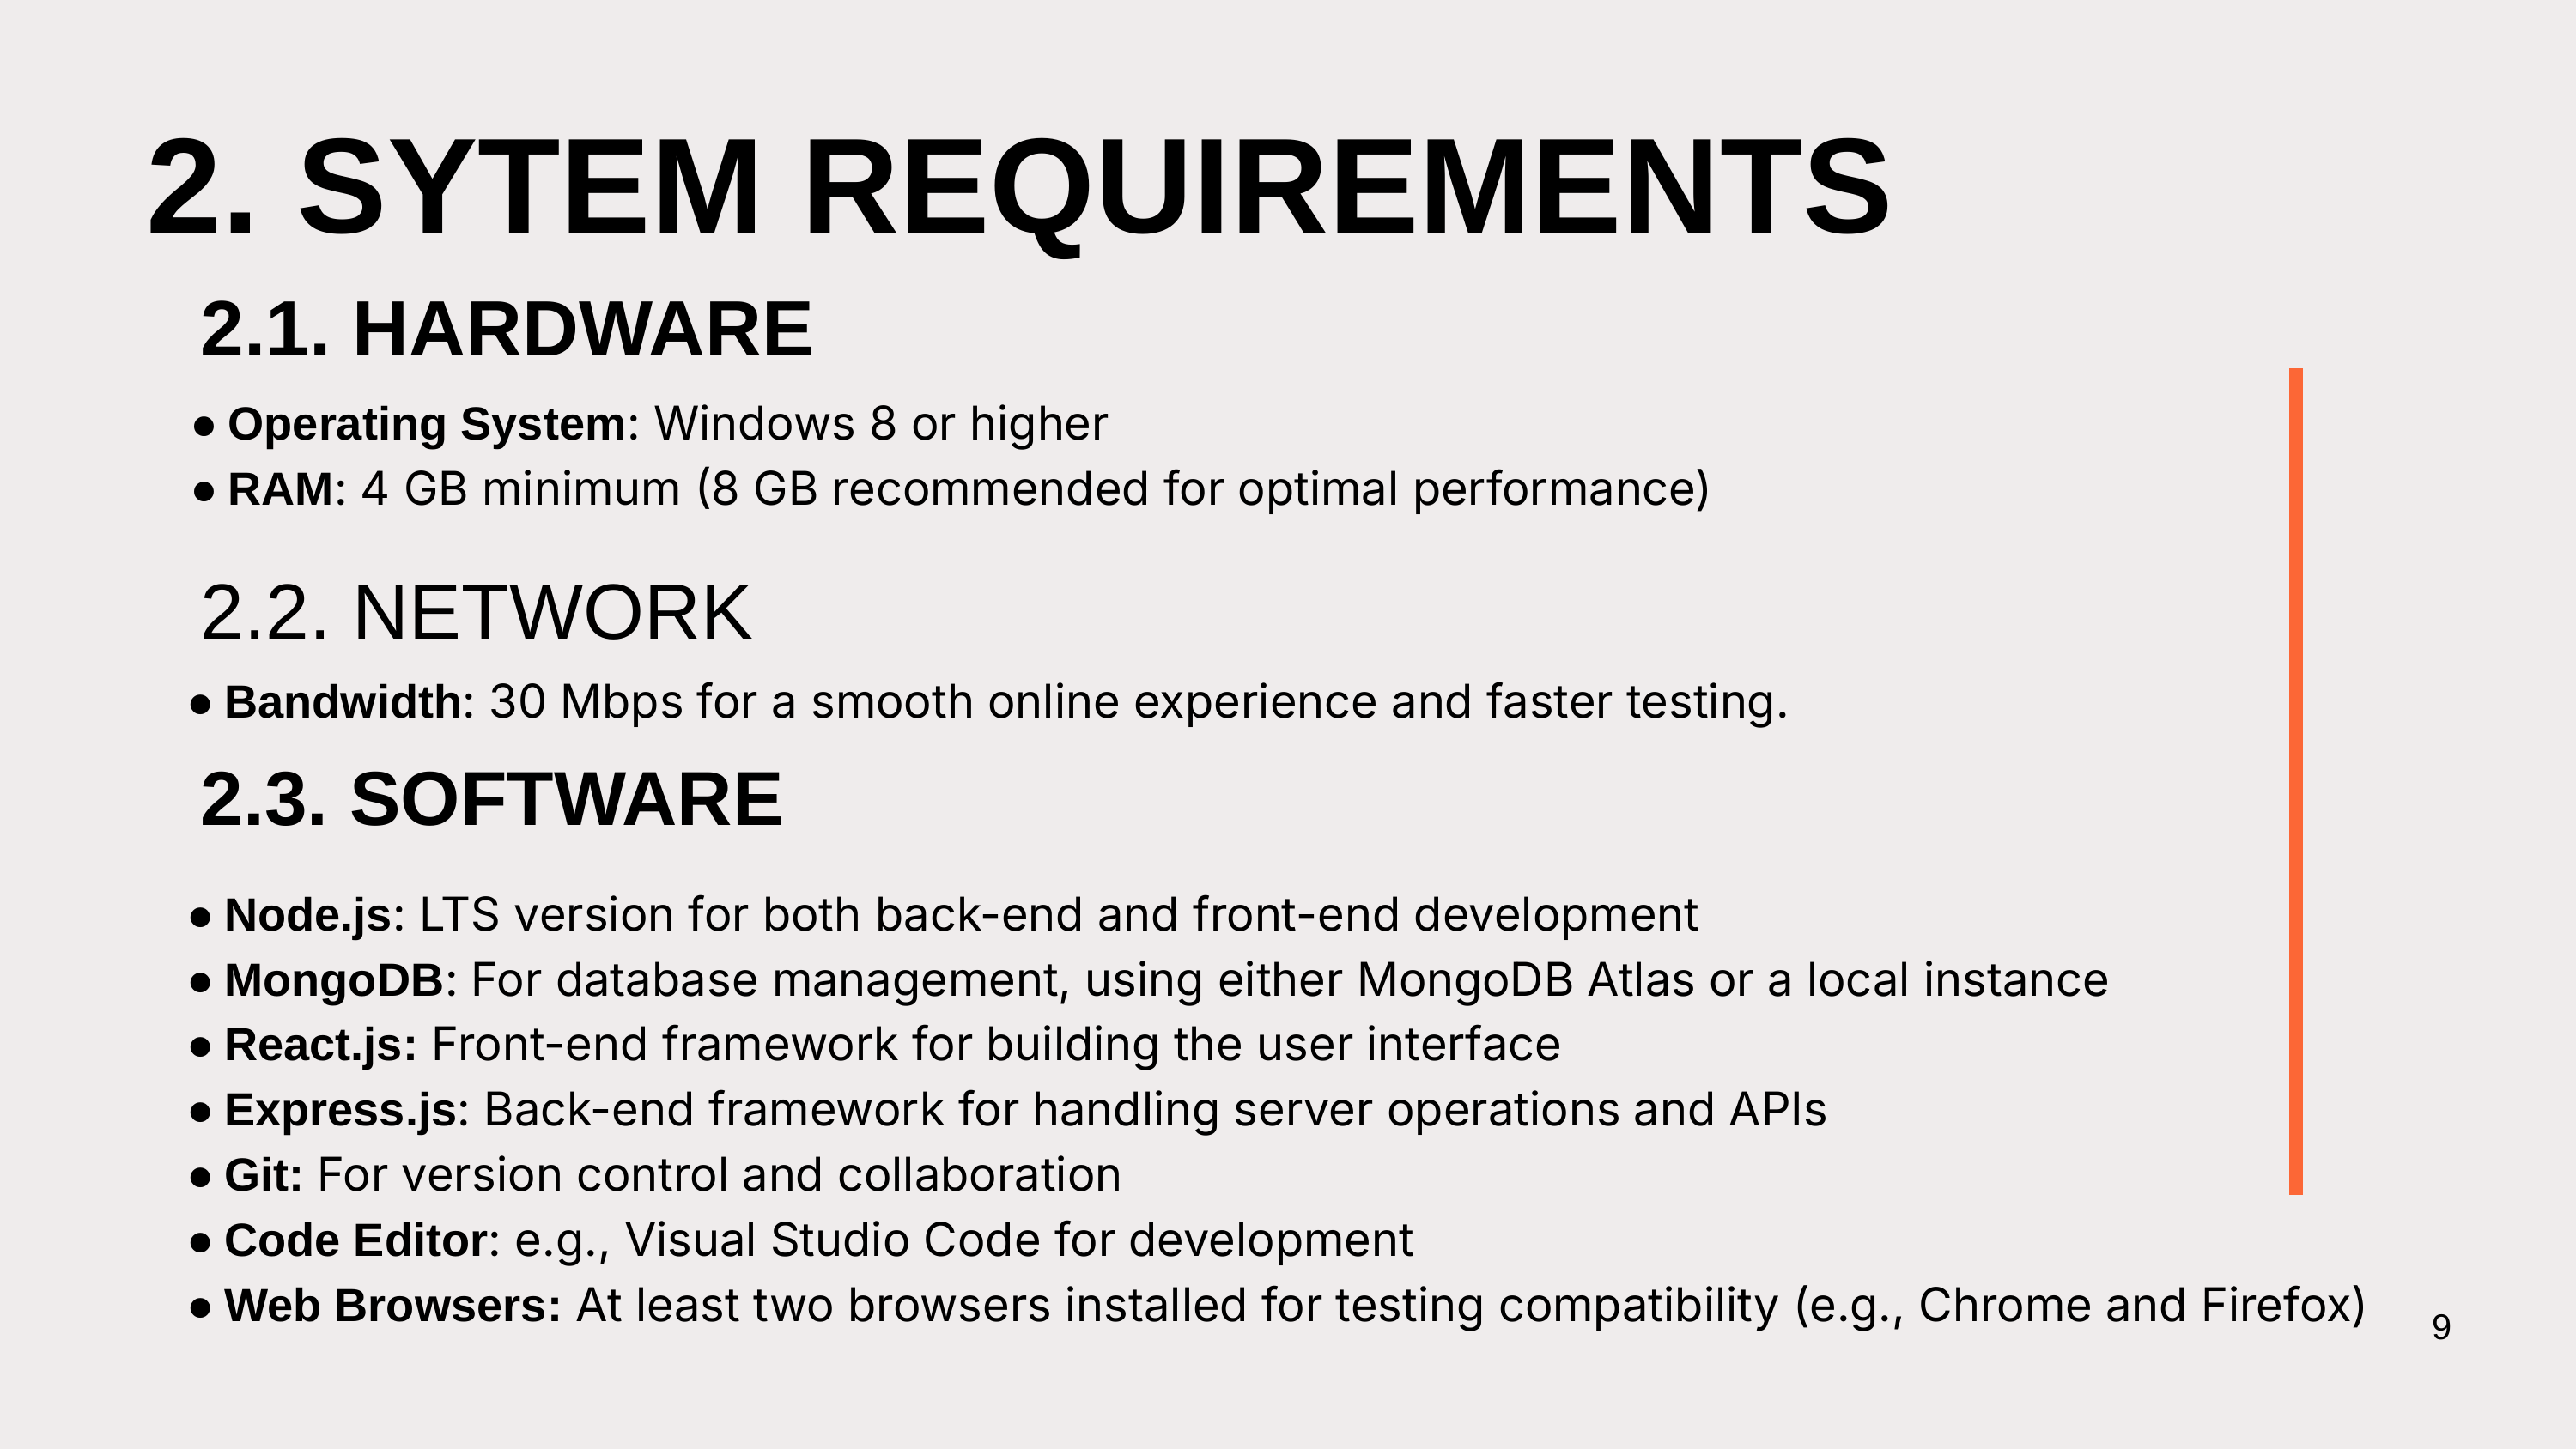

2. SYTEM REQUIREMENTS
2.1. HARDWARE

⦁ Operating System: Windows 8 or higher
⦁ RAM: 4 GB minimum (8 GB recommended for optimal performance)

2.2. NETWORK

⦁ Bandwidth: 30 Mbps for a smooth online experience and faster testing.

2.3. SOFTWARE

⦁ Node.js: LTS version for both back-end and front-end development
⦁ MongoDB: For database management, using either MongoDB Atlas or a local instance
⦁ React.js: Front-end framework for building the user interface
⦁ Express.js: Back-end framework for handling server operations and APIs
⦁ Git: For version control and collaboration
⦁ Code Editor: e.g., Visual Studio Code for development
⦁ Web Browsers: At least two browsers installed for testing compatibility (e.g., Chrome and Firefox)

9